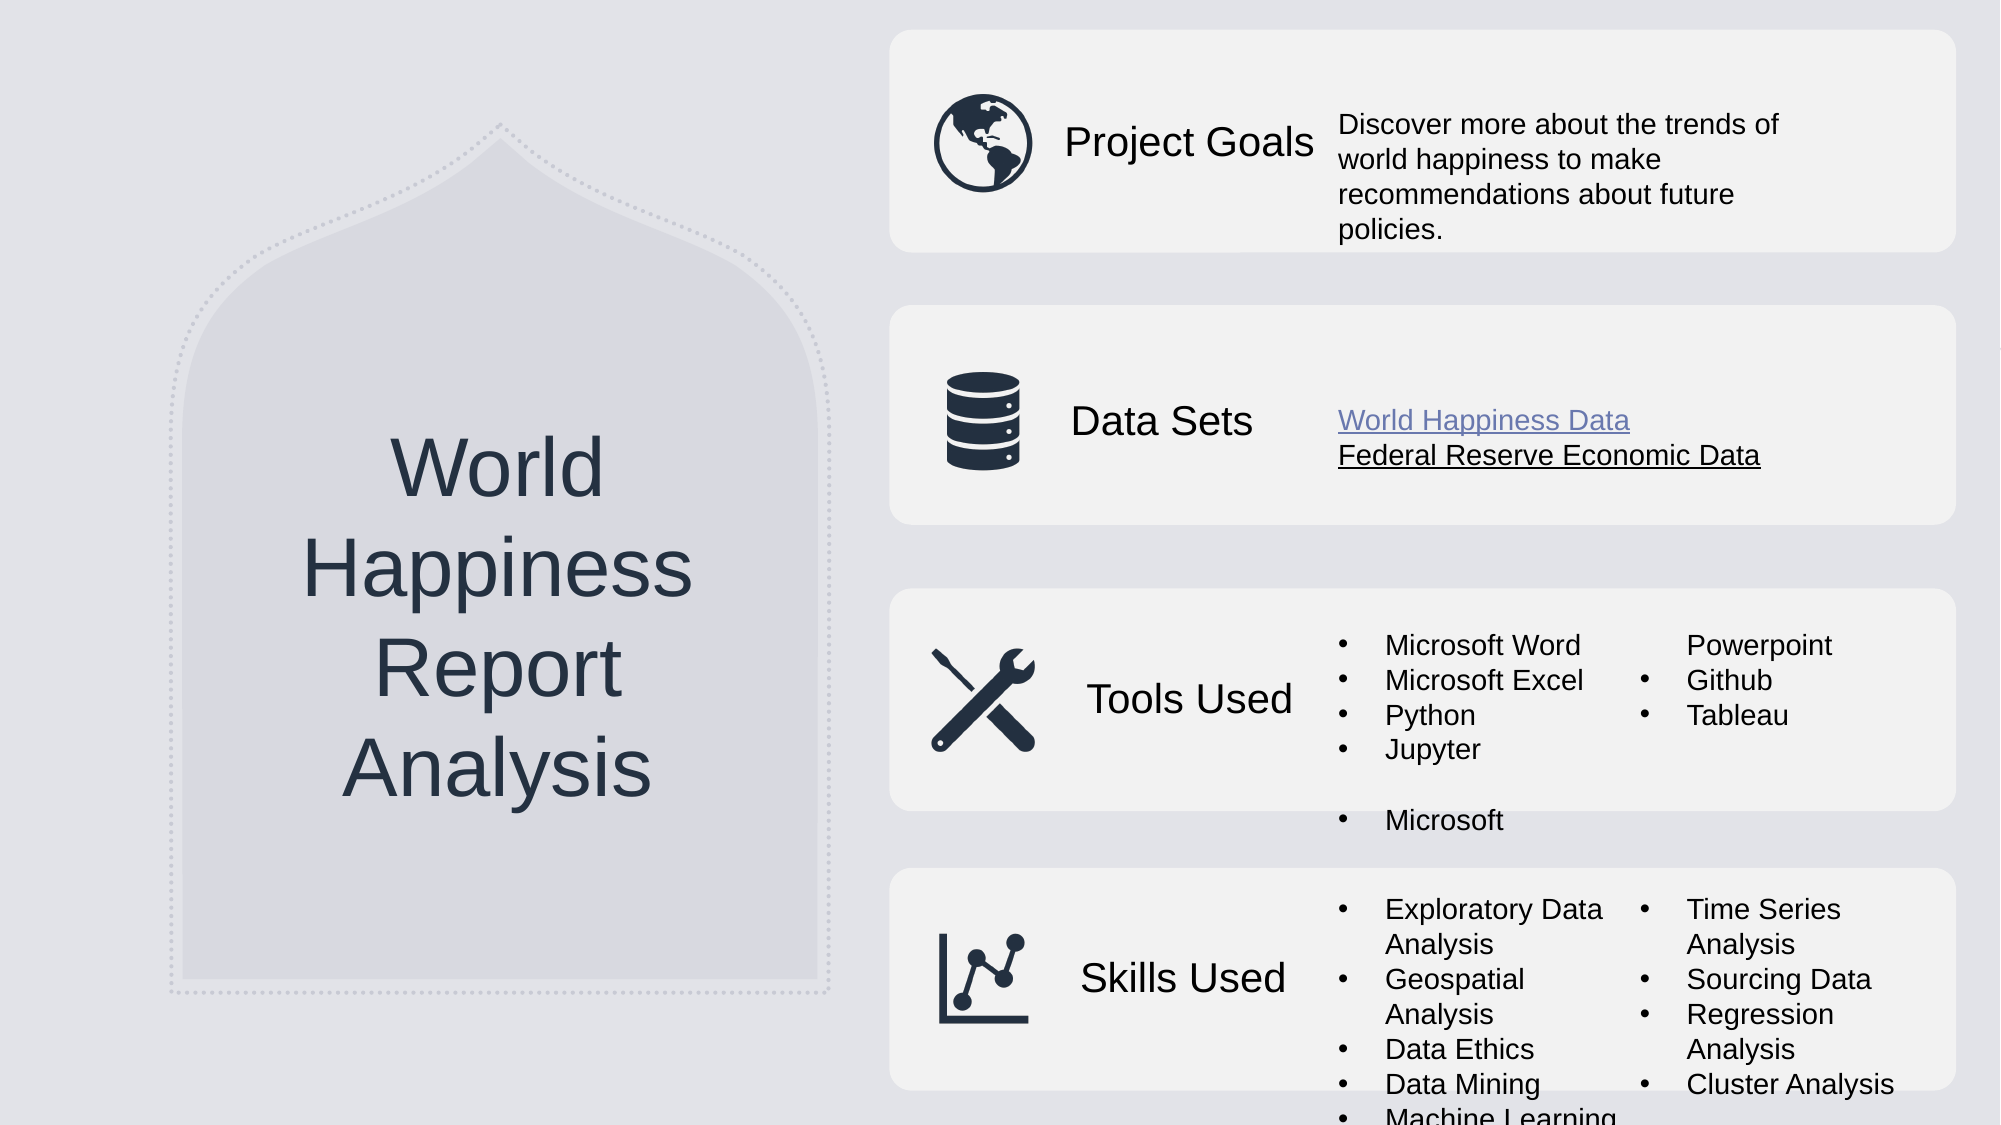

Project Goals
Data Sets
Tools Used
Skills Used
Discover more about the trends of world happiness to make recommendations about future policies.

# World Happiness Report Analysis
World Happiness Data
Federal Reserve Economic Data
Microsoft Word
Microsoft Excel
Python
Jupyter

Microsoft Powerpoint
Github
Tableau
Exploratory Data Analysis
Geospatial Analysis
Data Ethics
Data Mining
Machine Learning
Time Series Analysis
Sourcing Data
Regression Analysis
Cluster Analysis